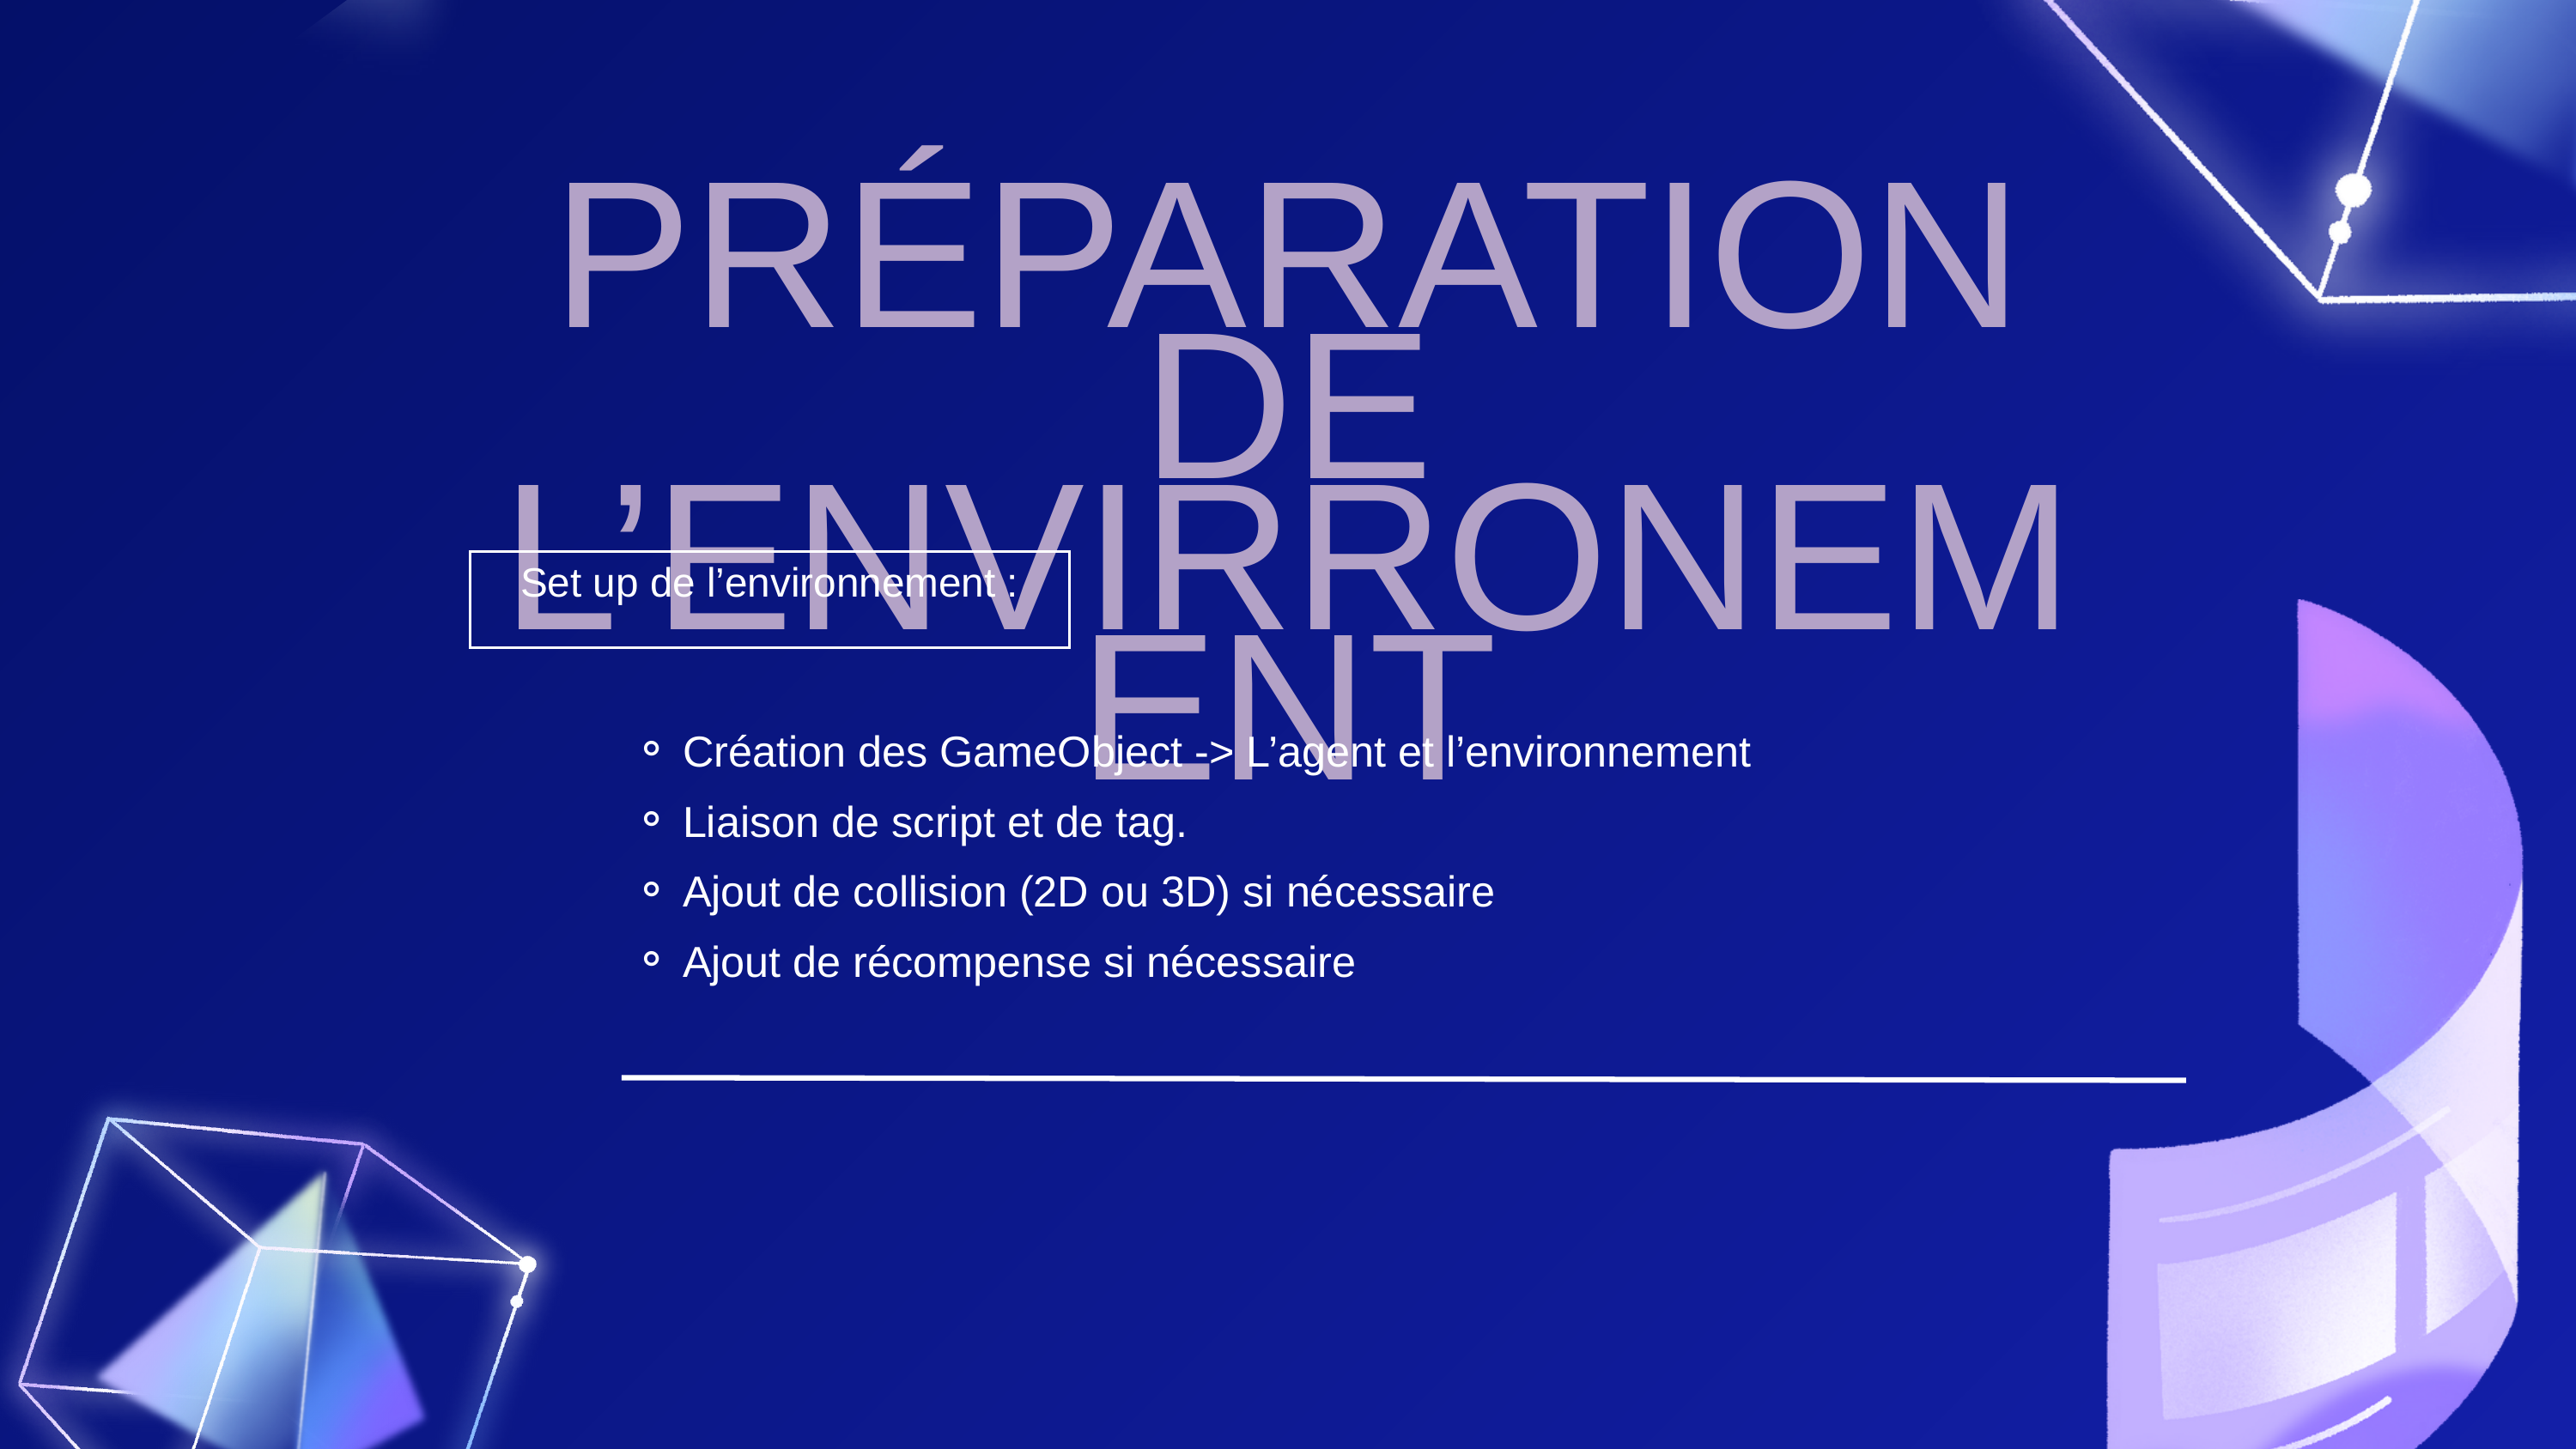

PRÉPARATION DE L’ENVIRRONEMENT

Set up de l’environnement :

Création des GameObject -> L’agent et l’environnement
Liaison de script et de tag.
Ajout de collision (2D ou 3D) si nécessaire
Ajout de récompense si nécessaire